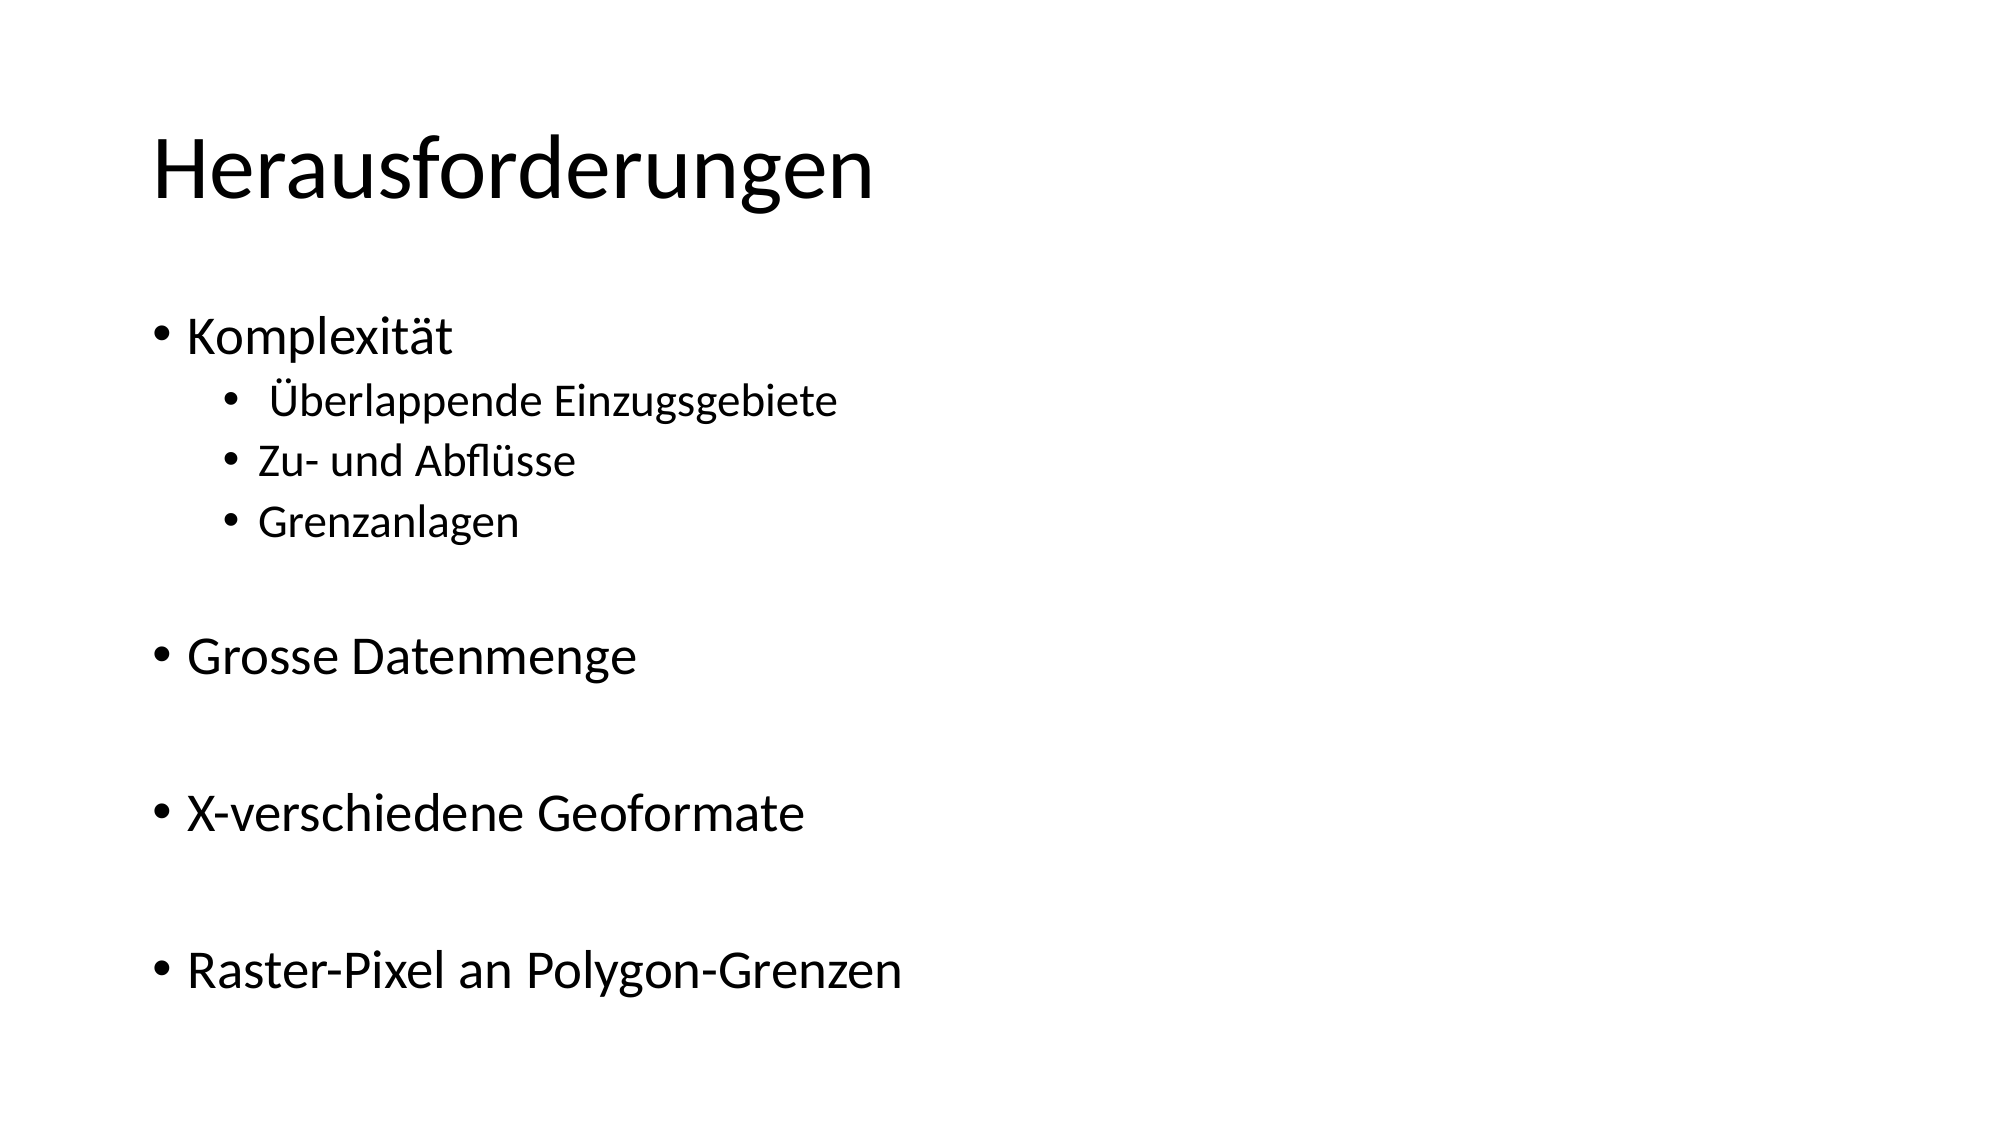

# Herausforderungen
Komplexität
 Überlappende Einzugsgebiete
Zu- und Abflüsse
Grenzanlagen

Grosse Datenmenge

X-verschiedene Geoformate

Raster-Pixel an Polygon-Grenzen